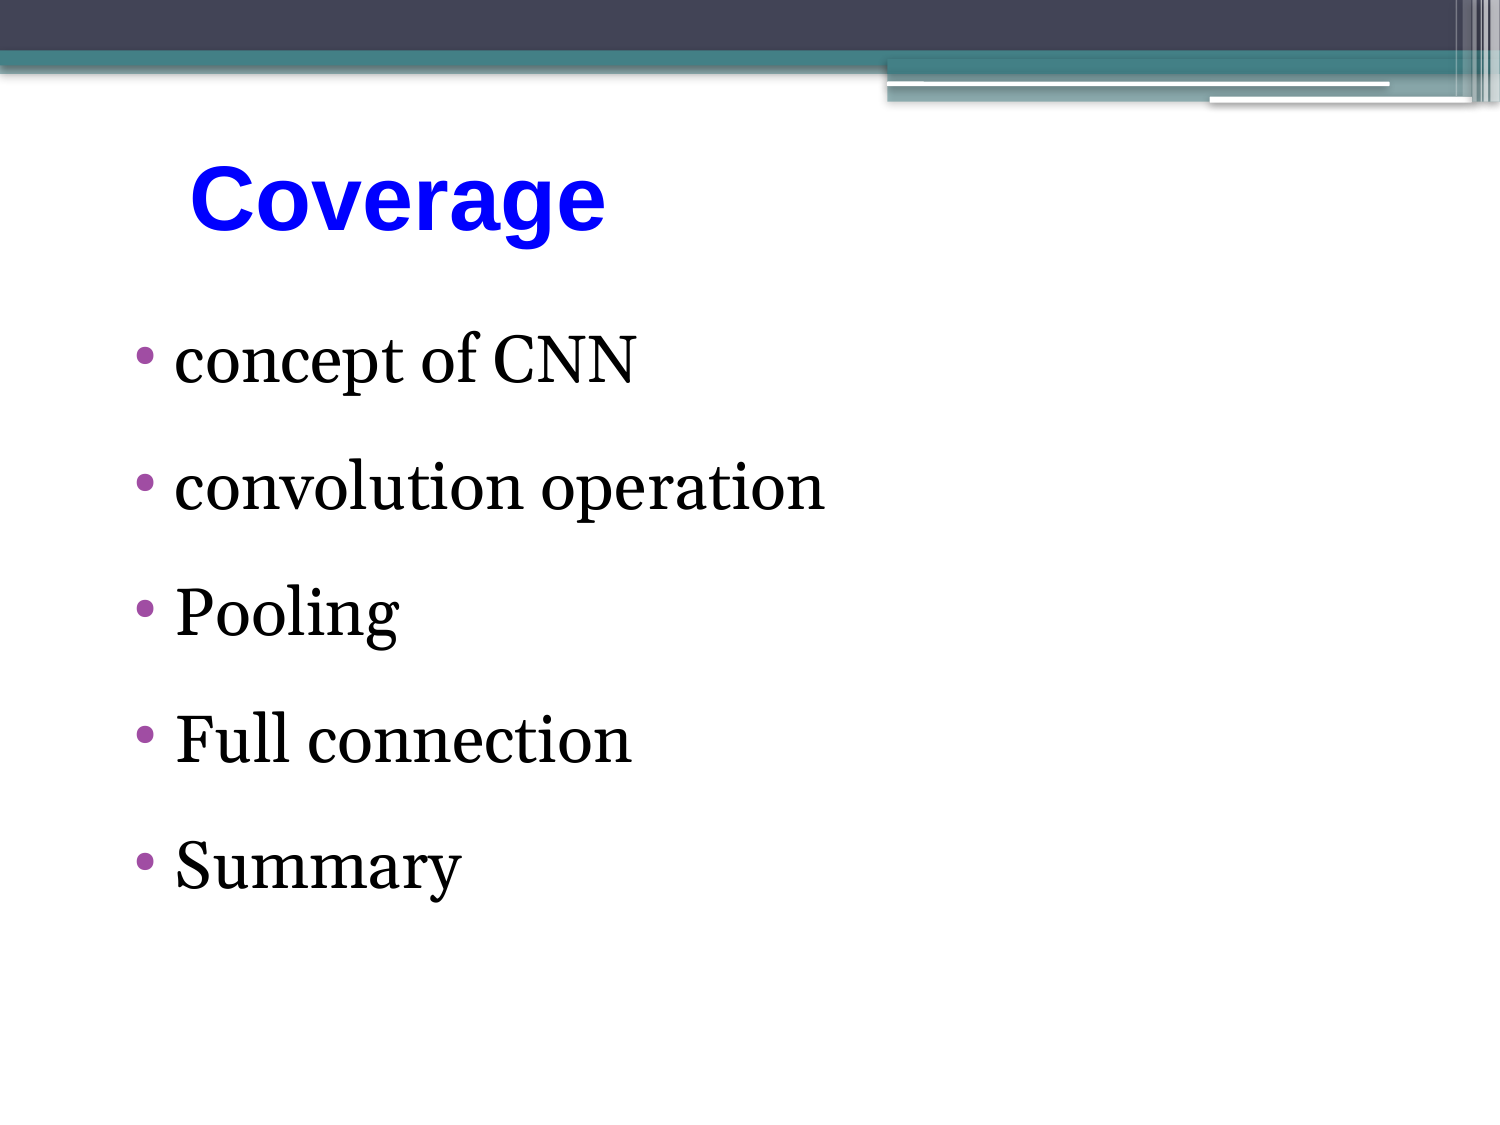

# Coverage

concept of CNN
convolution operation
Pooling
Full connection
Summary